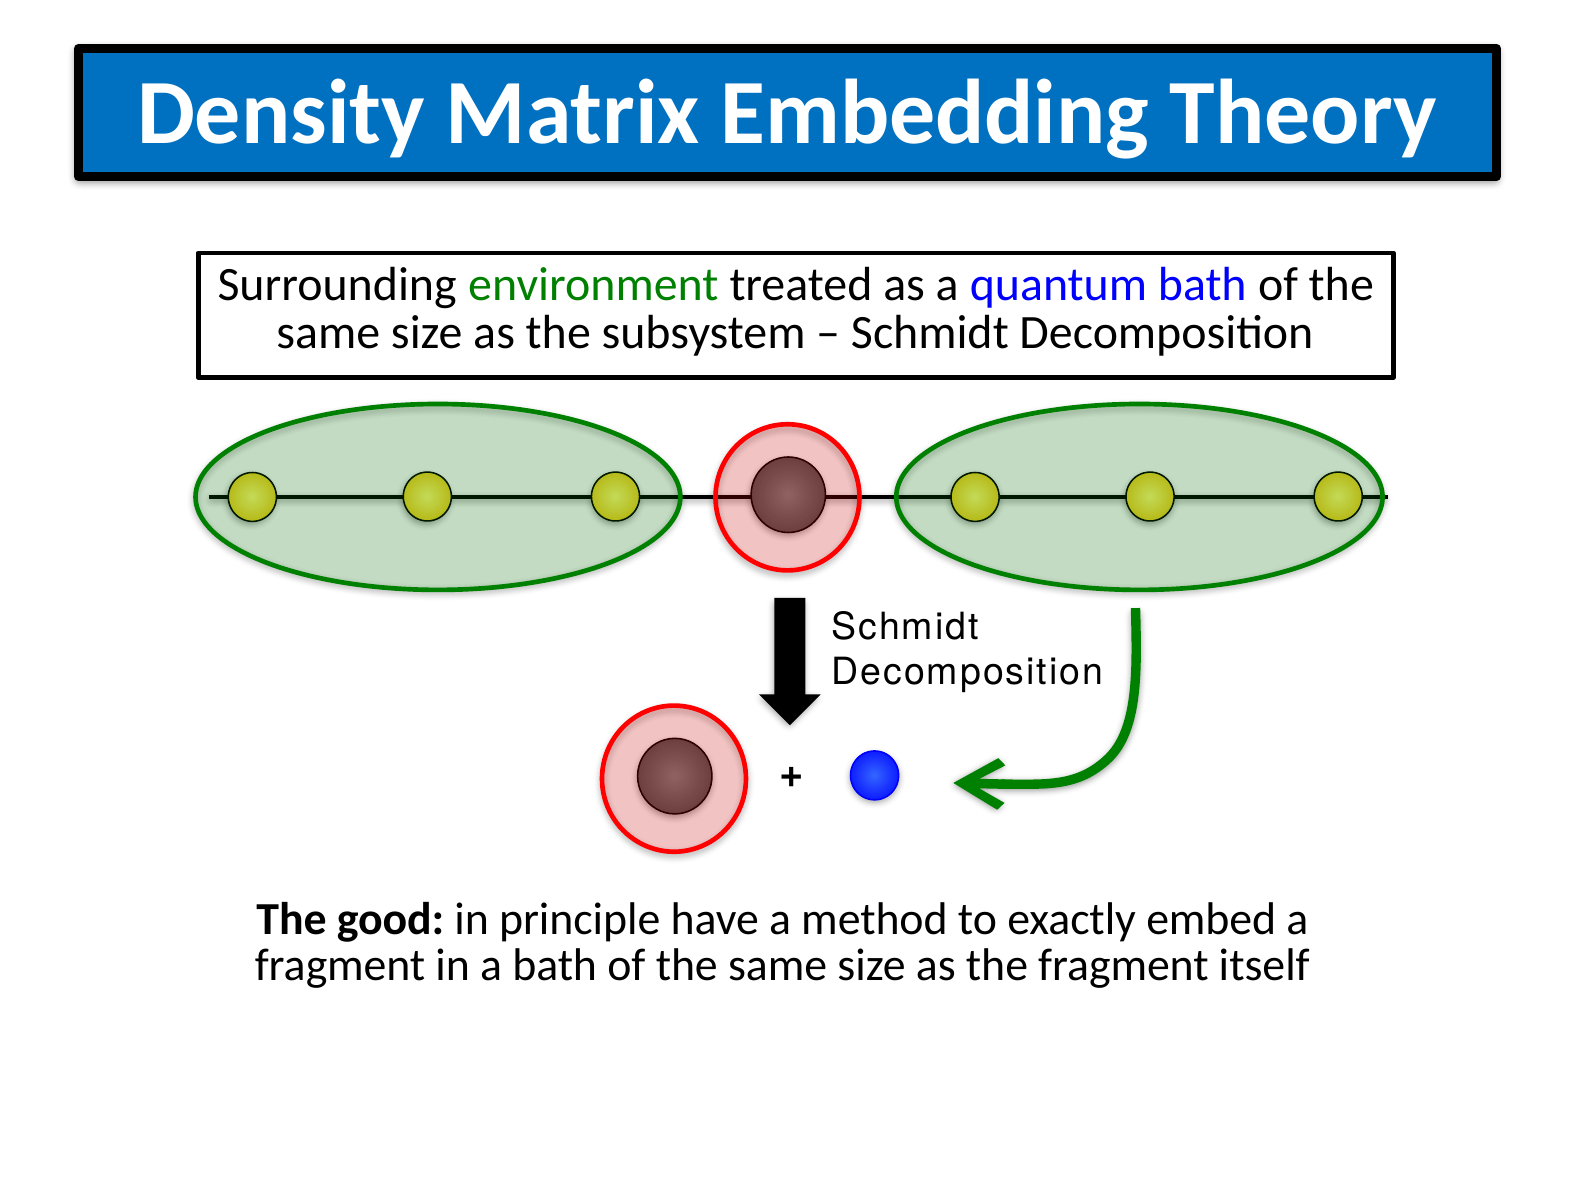

# Density Matrix Embedding Theory
Surrounding environment treated as a quantum bath of the same size as the subsystem – Schmidt Decomposition

Schmidt Decomposition

+

The good: in principle have a method to exactly embed a fragment in a bath of the same size as the fragment itself